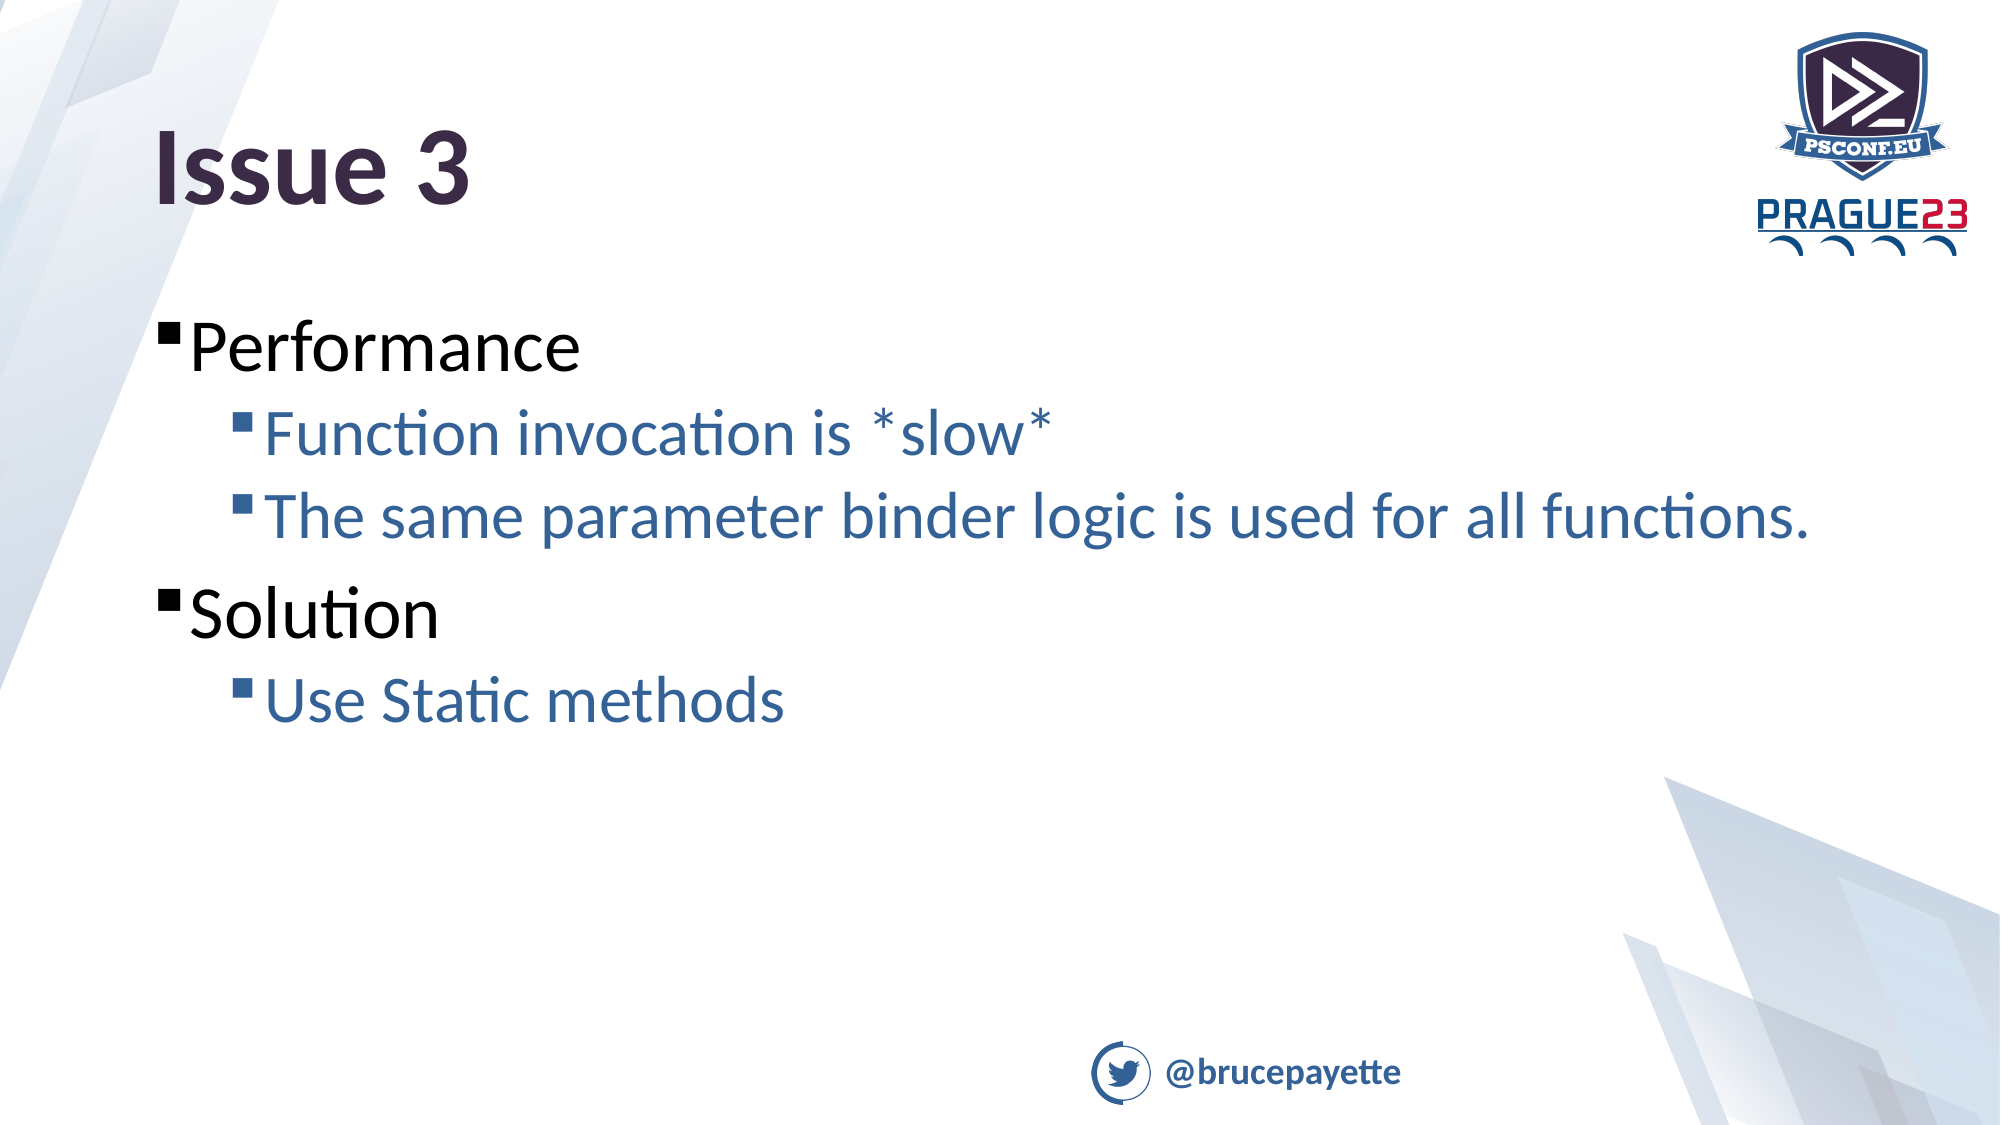

# Issue 3
Performance
Function invocation is *slow*
The same parameter binder logic is used for all functions.
Solution
Use Static methods